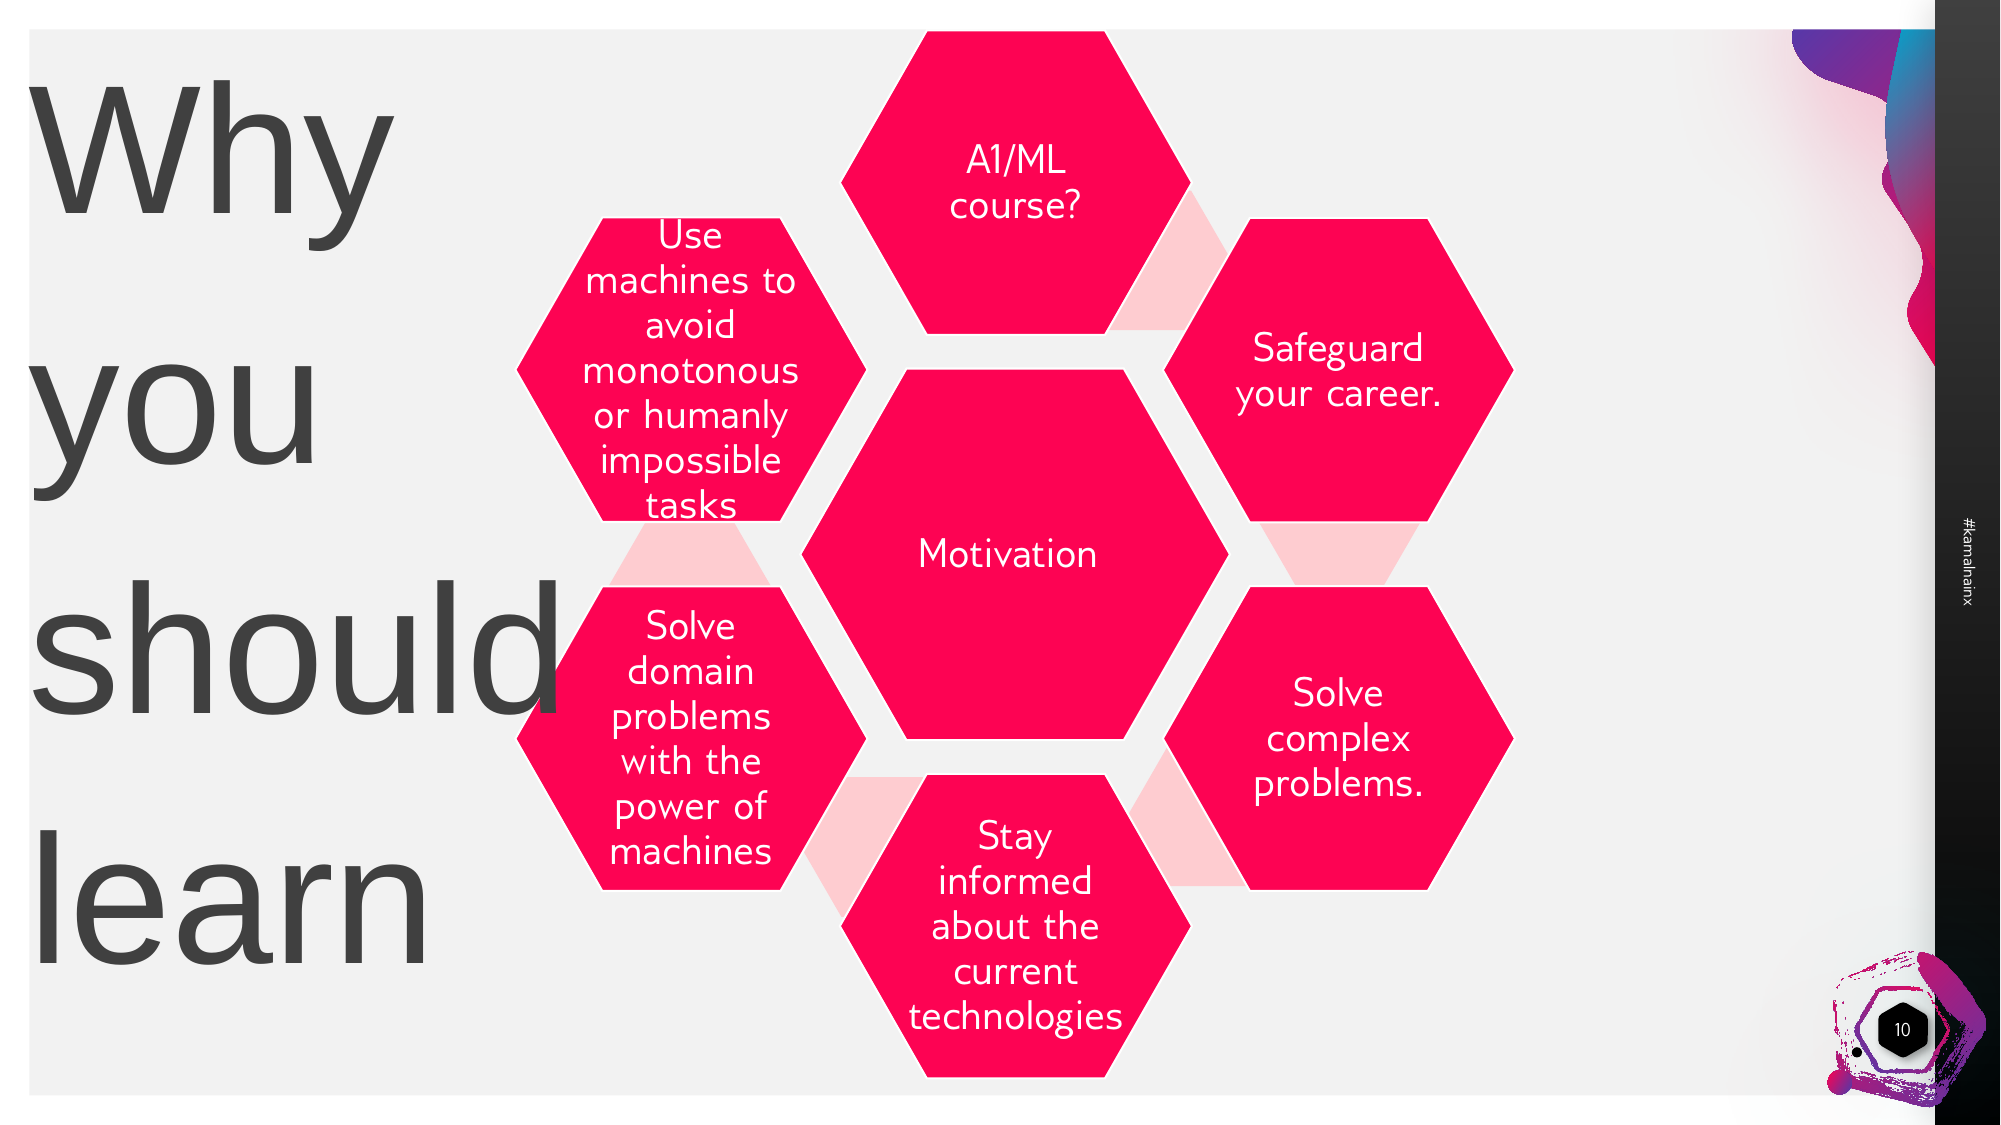

# Why you should learn
Motivation
A1/ML course?
Safeguard your career.
Solve complex problems.
Stay informed about the current technologies
Solve domain problems with the power of machines
Use machines to avoid monotonous or humanly impossible tasks
10